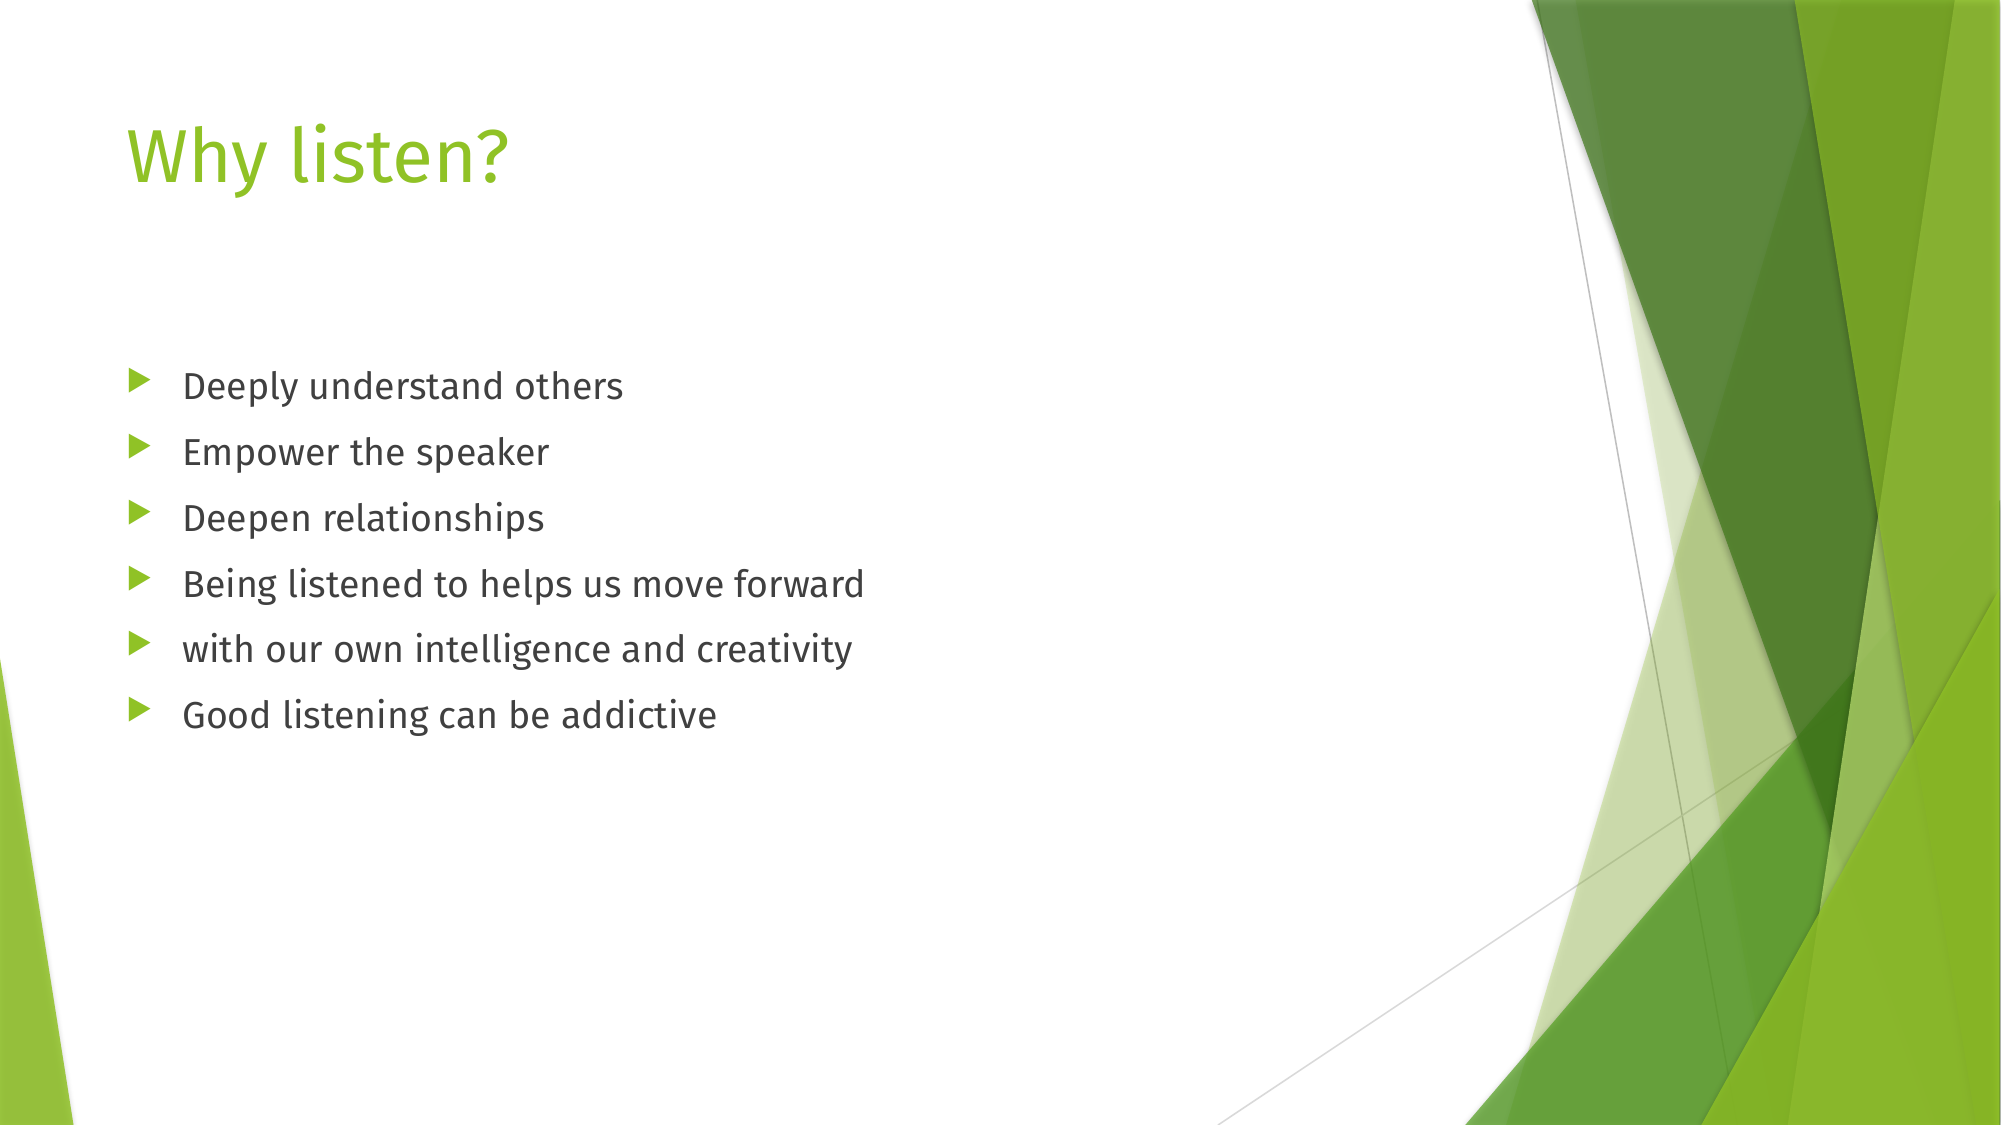

# Why listen?
Deeply understand others
Empower the speaker
Deepen relationships
Being listened to helps us move forward
with our own intelligence and creativity
Good listening can be addictive